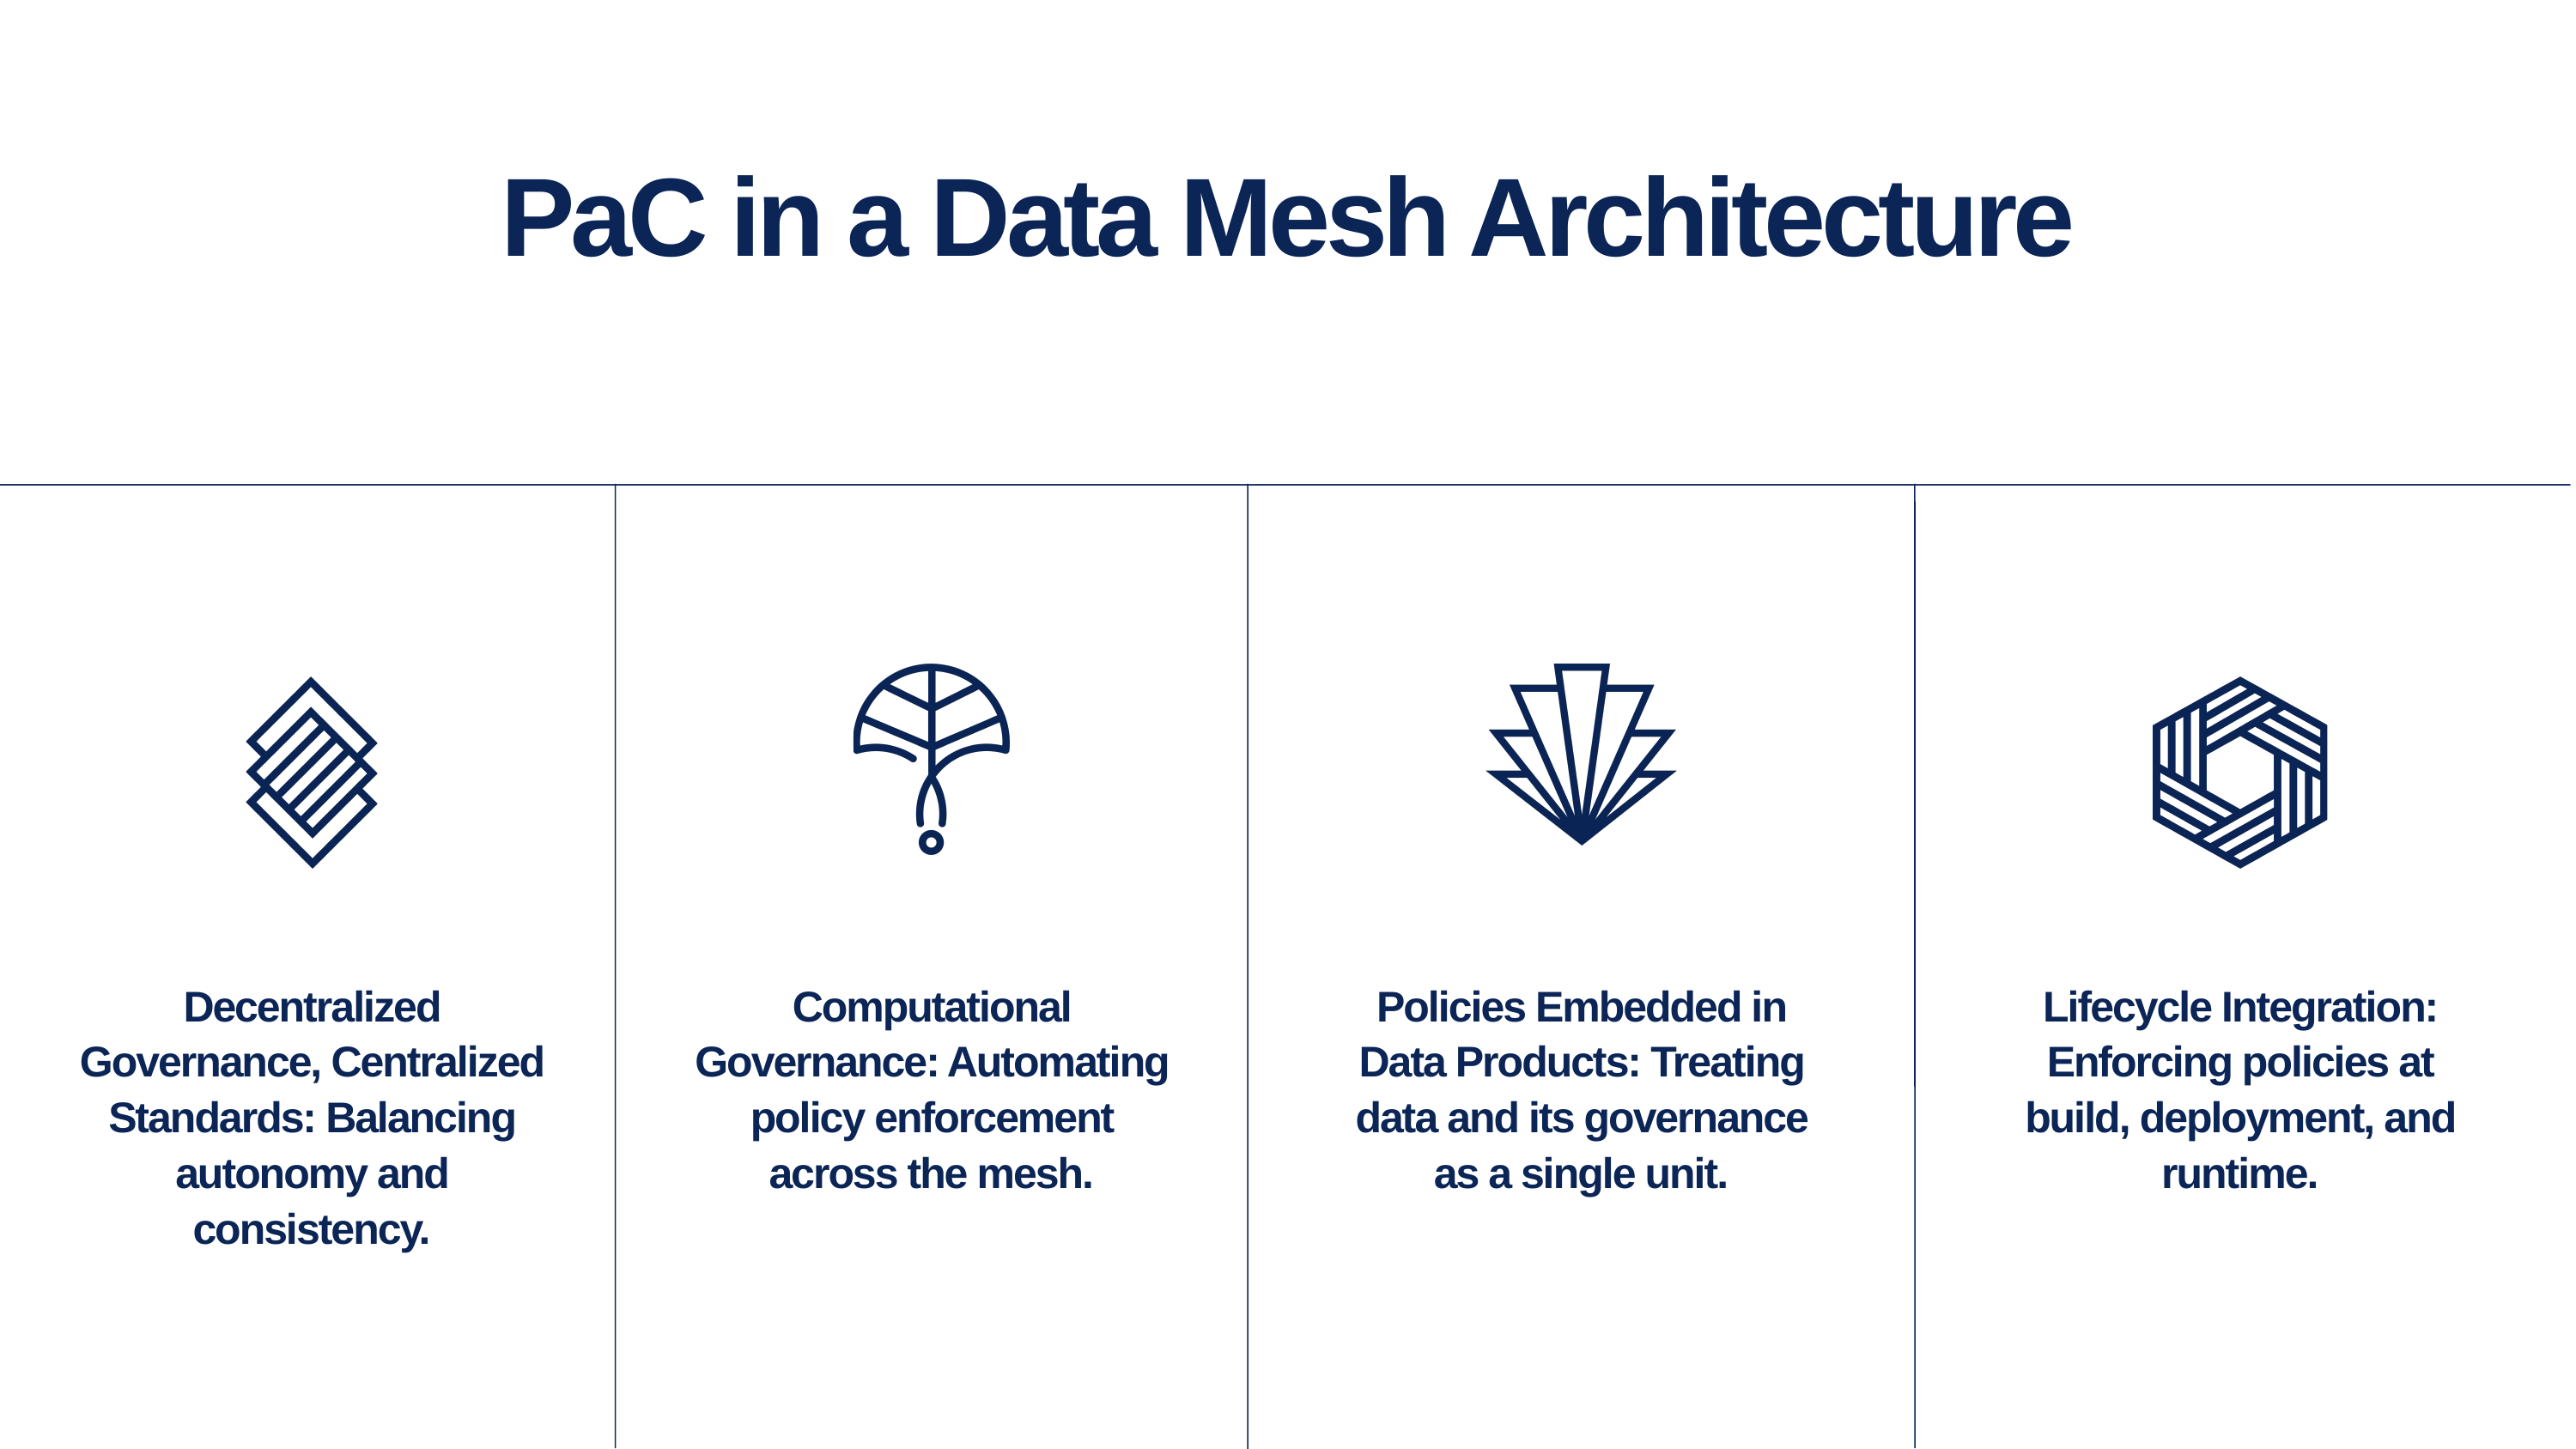

PaC in a Data Mesh Architecture

Computational Governance: Automating policy enforcement across the mesh.

Policies Embedded in Data Products: Treating data and its governance as a single unit.

Decentralized Governance, Centralized Standards: Balancing autonomy and consistency.

Lifecycle Integration: Enforcing policies at build, deployment, and runtime.